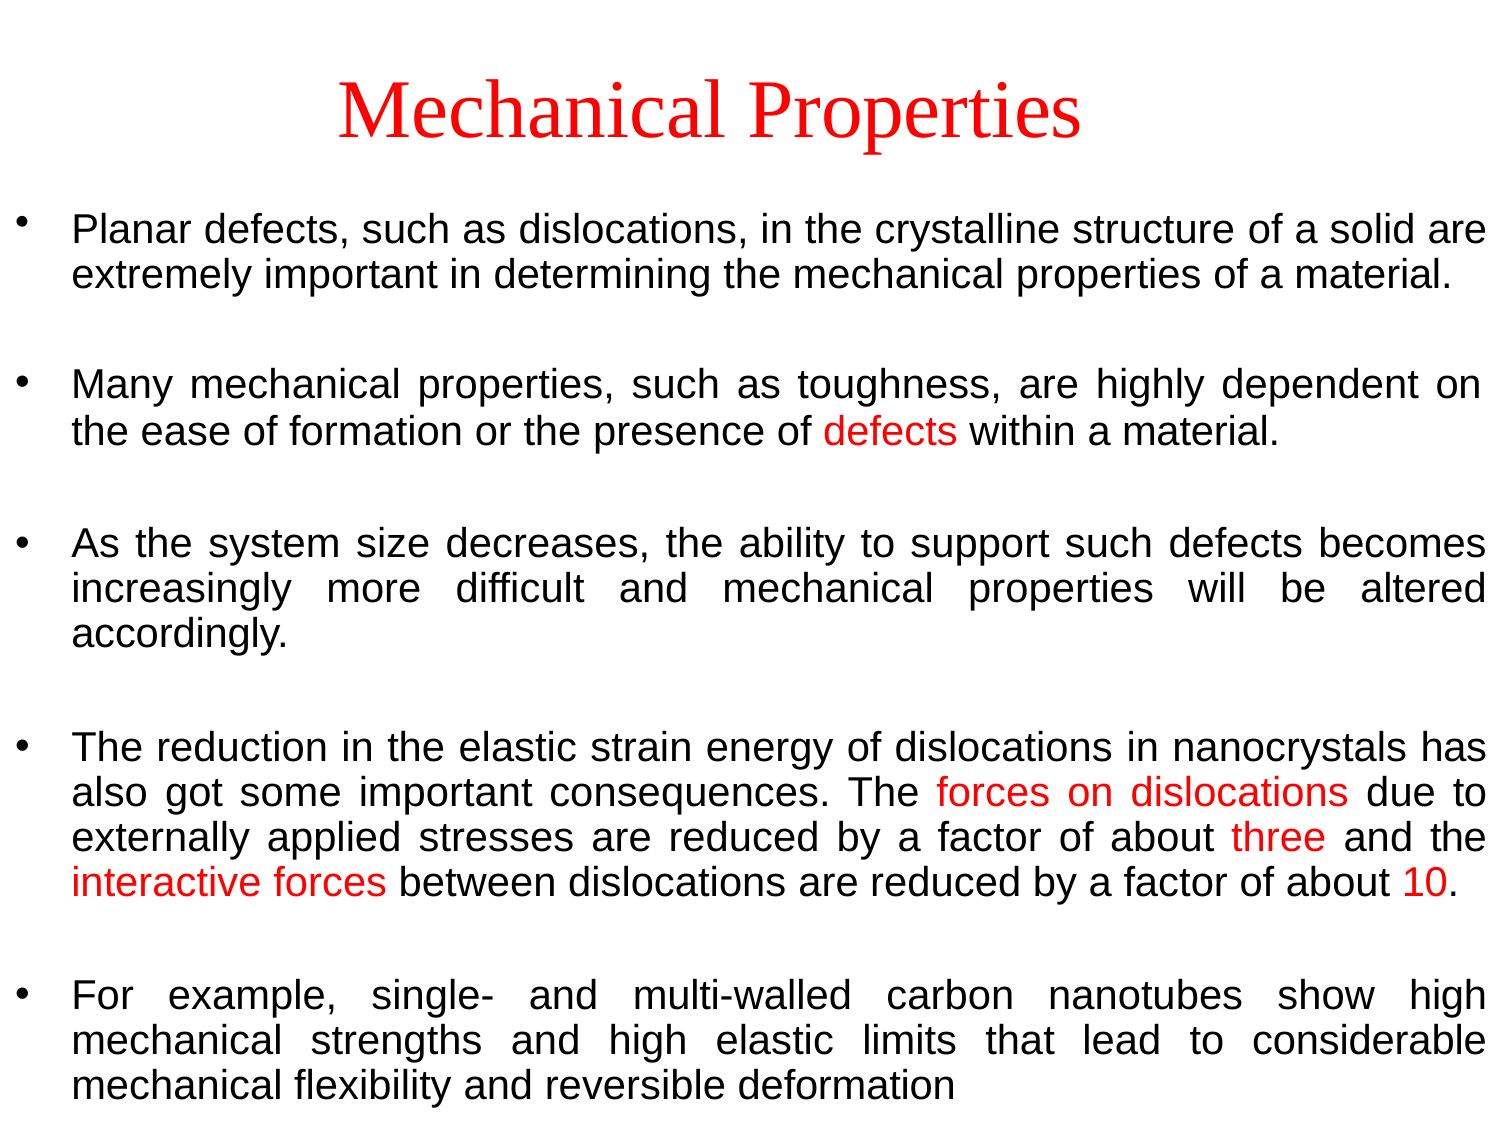

# Mechanical Properties
Planar defects, such as dislocations, in the crystalline structure of a solid are extremely important in determining the mechanical properties of a material.

Many mechanical properties, such as toughness, are highly dependent on
the ease of formation or the presence of defects within a material.

As the system size decreases, the ability to support such defects becomes increasingly  more  difficult  and  mechanical  properties  will  be  altered accordingly.

The reduction in the elastic strain energy of dislocations in nanocrystals has also got some important consequences. The forces on dislocations due to externally applied stresses are reduced by a factor of about three and the interactive forces between dislocations are reduced by a factor of about 10.

For  example,  single-  and  multi-walled  carbon  nanotubes  show  high mechanical  strengths  and  high  elastic  limits  that  lead  to  considerable mechanical flexibility and reversible deformation